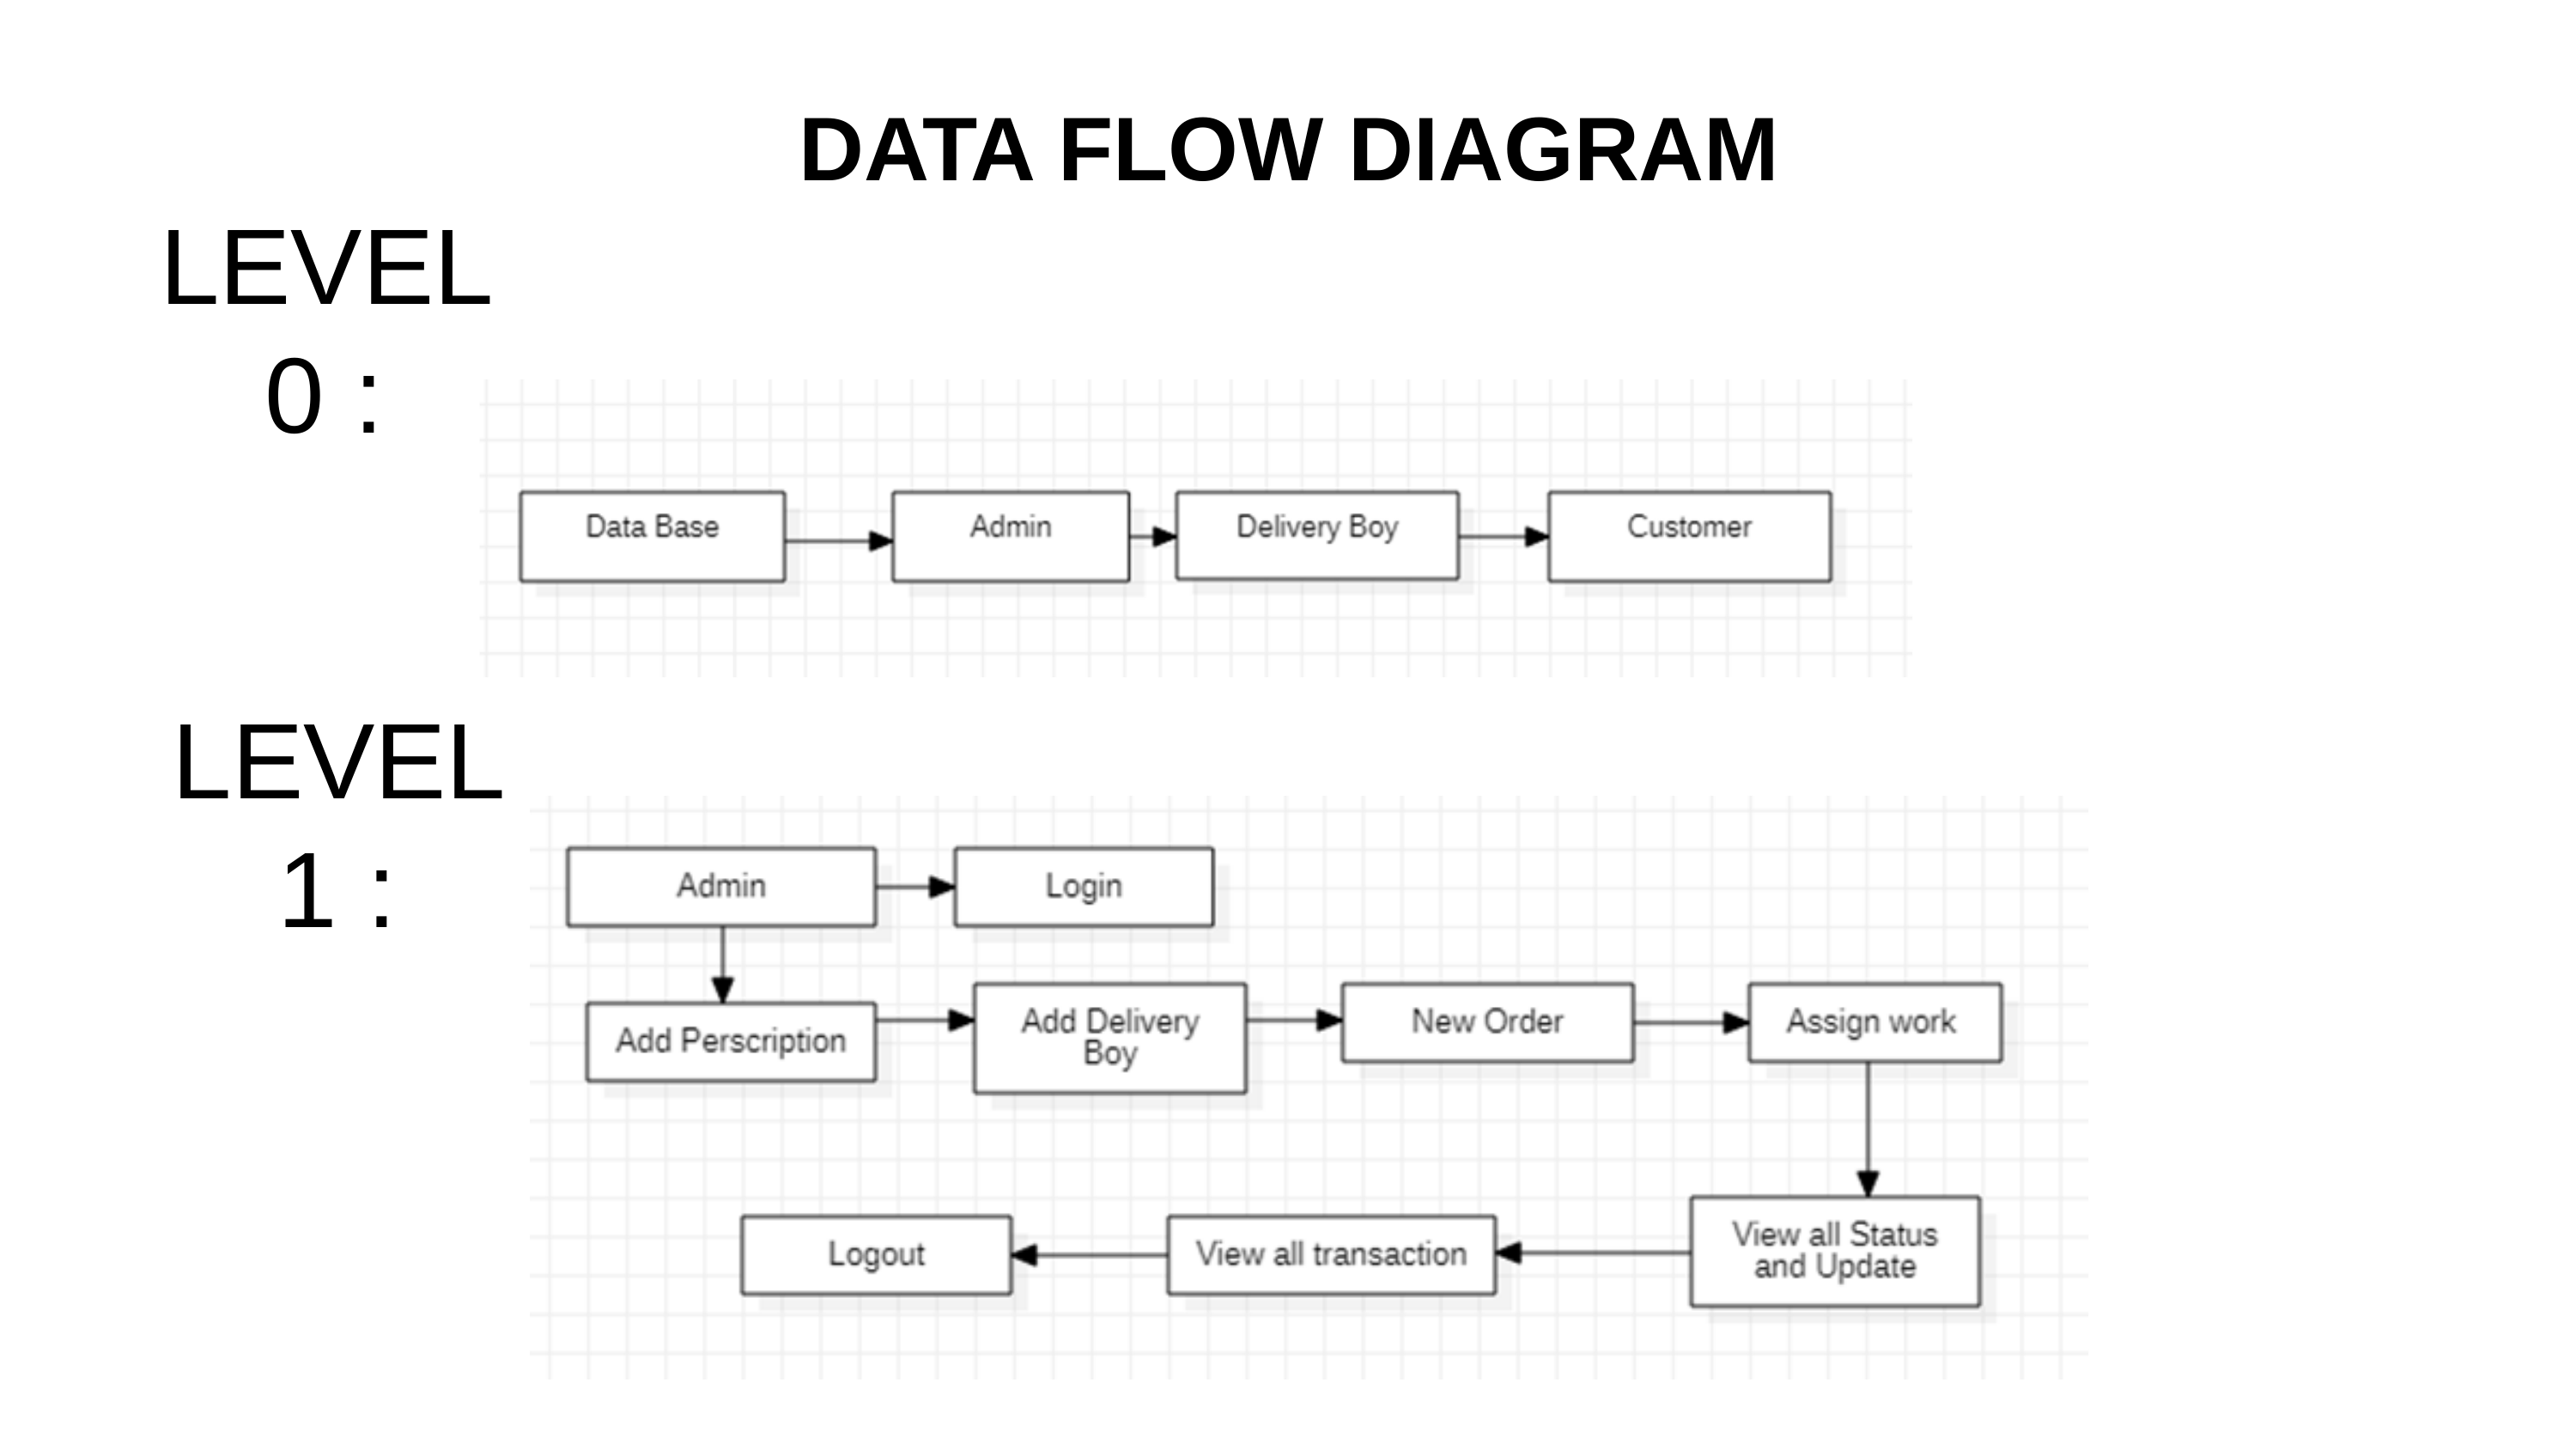

DATA FLOW DIAGRAM
LEVEL 0 :

LEVEL 1 :